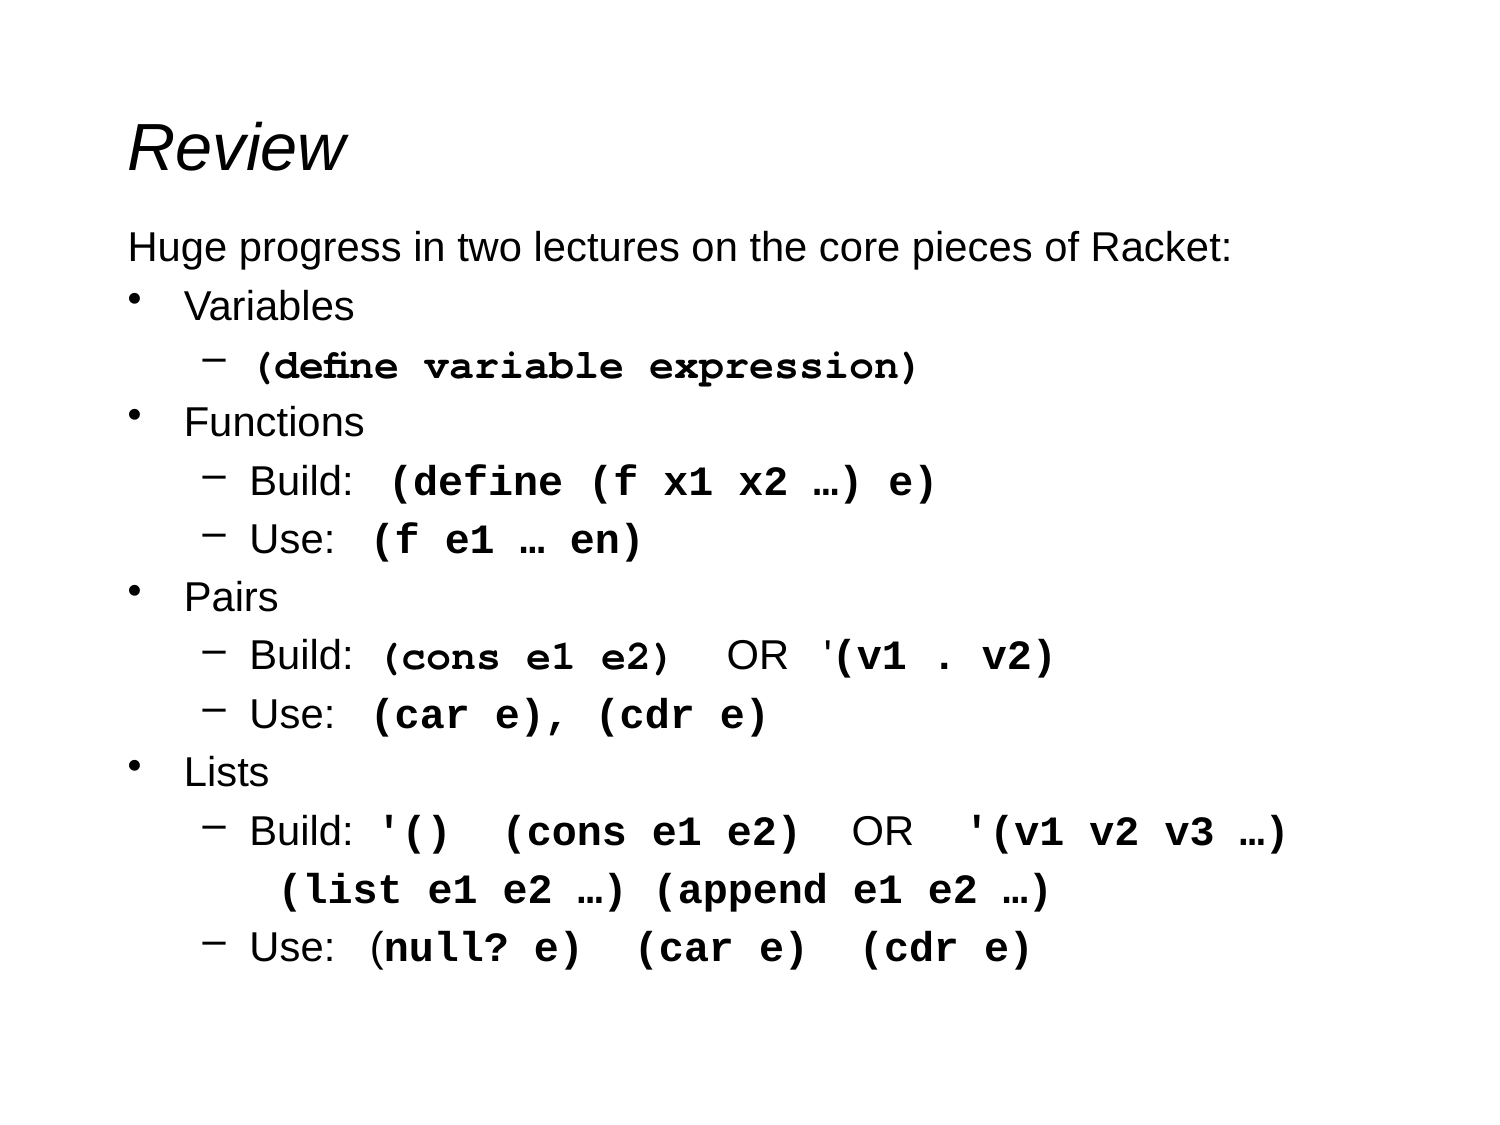

# Review
Huge progress in two lectures on the core pieces of Racket:
Variables
(define variable expression)
Functions
Build:   (define (f x1 x2 …) e)
Use:   (f e1 … en)
Pairs
Build:  (cons e1 e2)  OR   '(v1 . v2)
Use:   (car e), (cdr e)
Lists
Build:  '()  (cons e1 e2)  OR  '(v1 v2 v3 …)
(list e1 e2 …) (append e1 e2 …)
Use:   (null? e)  (car e)  (cdr e)